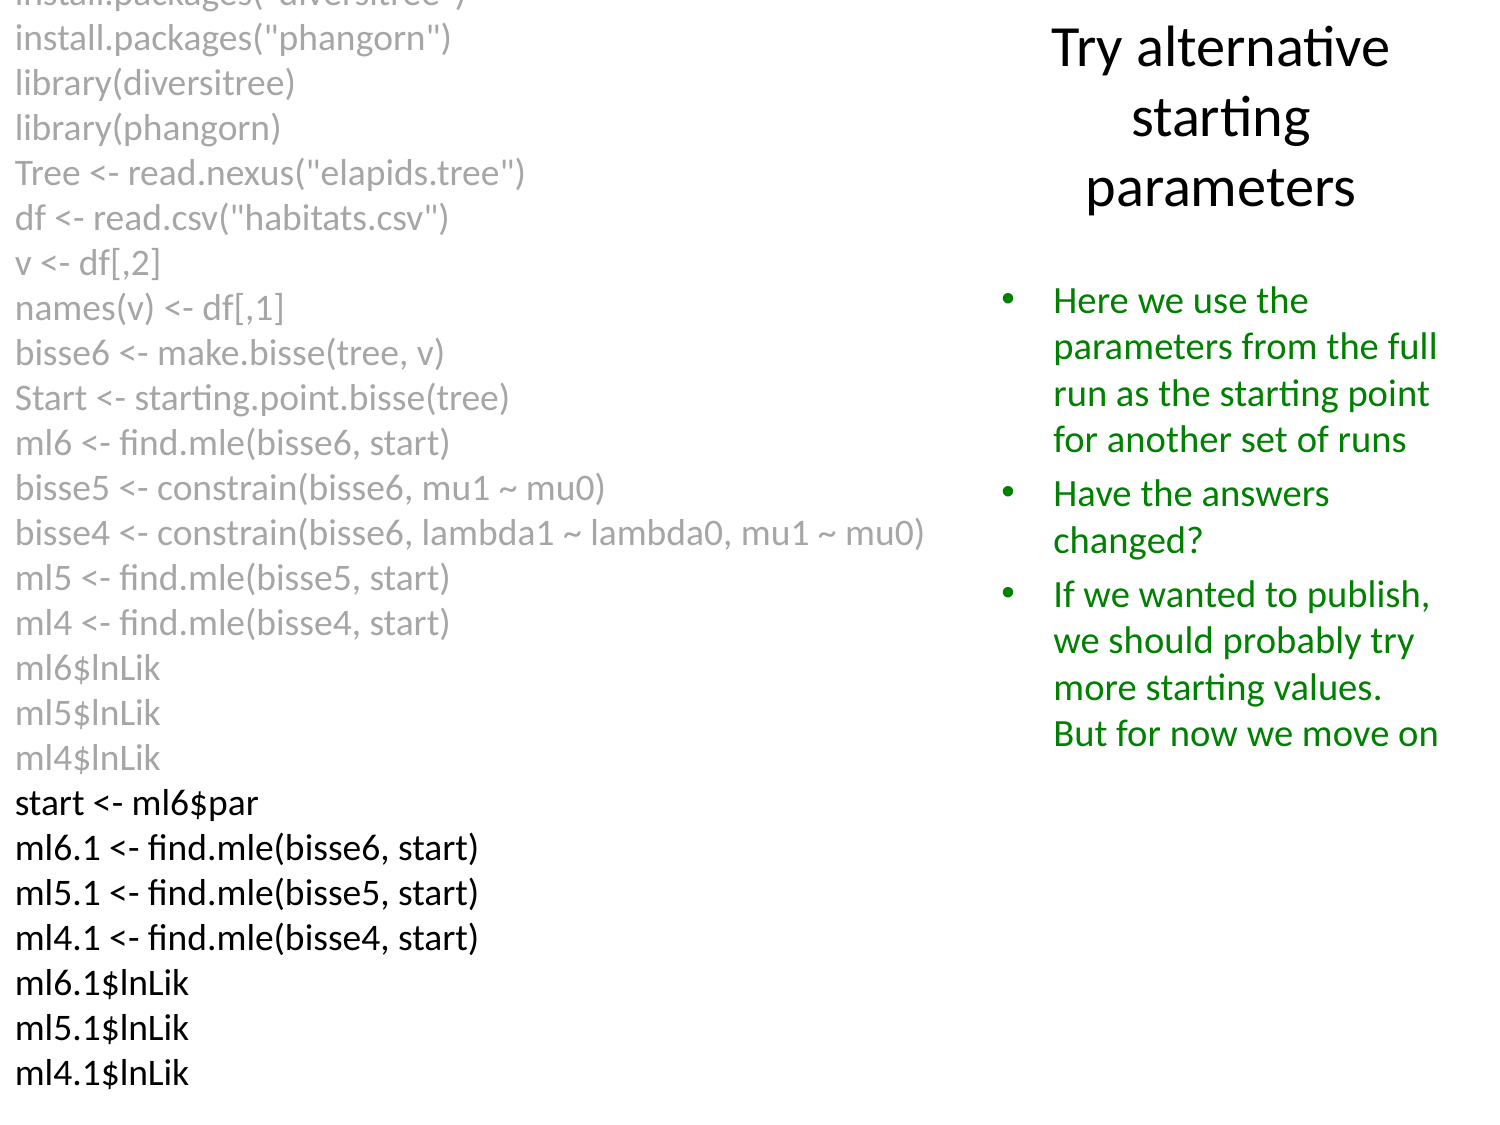

install.packages("diversitree")
install.packages("phangorn")
library(diversitree)
library(phangorn)
Tree <- read.nexus("elapids.tree")
df <- read.csv("habitats.csv")
v <- df[,2]
names(v) <- df[,1]
bisse6 <- make.bisse(tree, v)
Start <- starting.point.bisse(tree)
ml6 <- find.mle(bisse6, start)
bisse5 <- constrain(bisse6, mu1 ~ mu0)
bisse4 <- constrain(bisse6, lambda1 ~ lambda0, mu1 ~ mu0)
ml5 <- find.mle(bisse5, start)
ml4 <- find.mle(bisse4, start)
ml6$lnLik
ml5$lnLik
ml4$lnLik
start <- ml6$par
ml6.1 <- find.mle(bisse6, start)
ml5.1 <- find.mle(bisse5, start)
ml4.1 <- find.mle(bisse4, start)
ml6.1$lnLik
ml5.1$lnLik
ml4.1$lnLik

# Try alternative starting parameters
Here we use the parameters from the full run as the starting point for another set of runs
Have the answers changed?
If we wanted to publish, we should probably try more starting values. But for now we move on